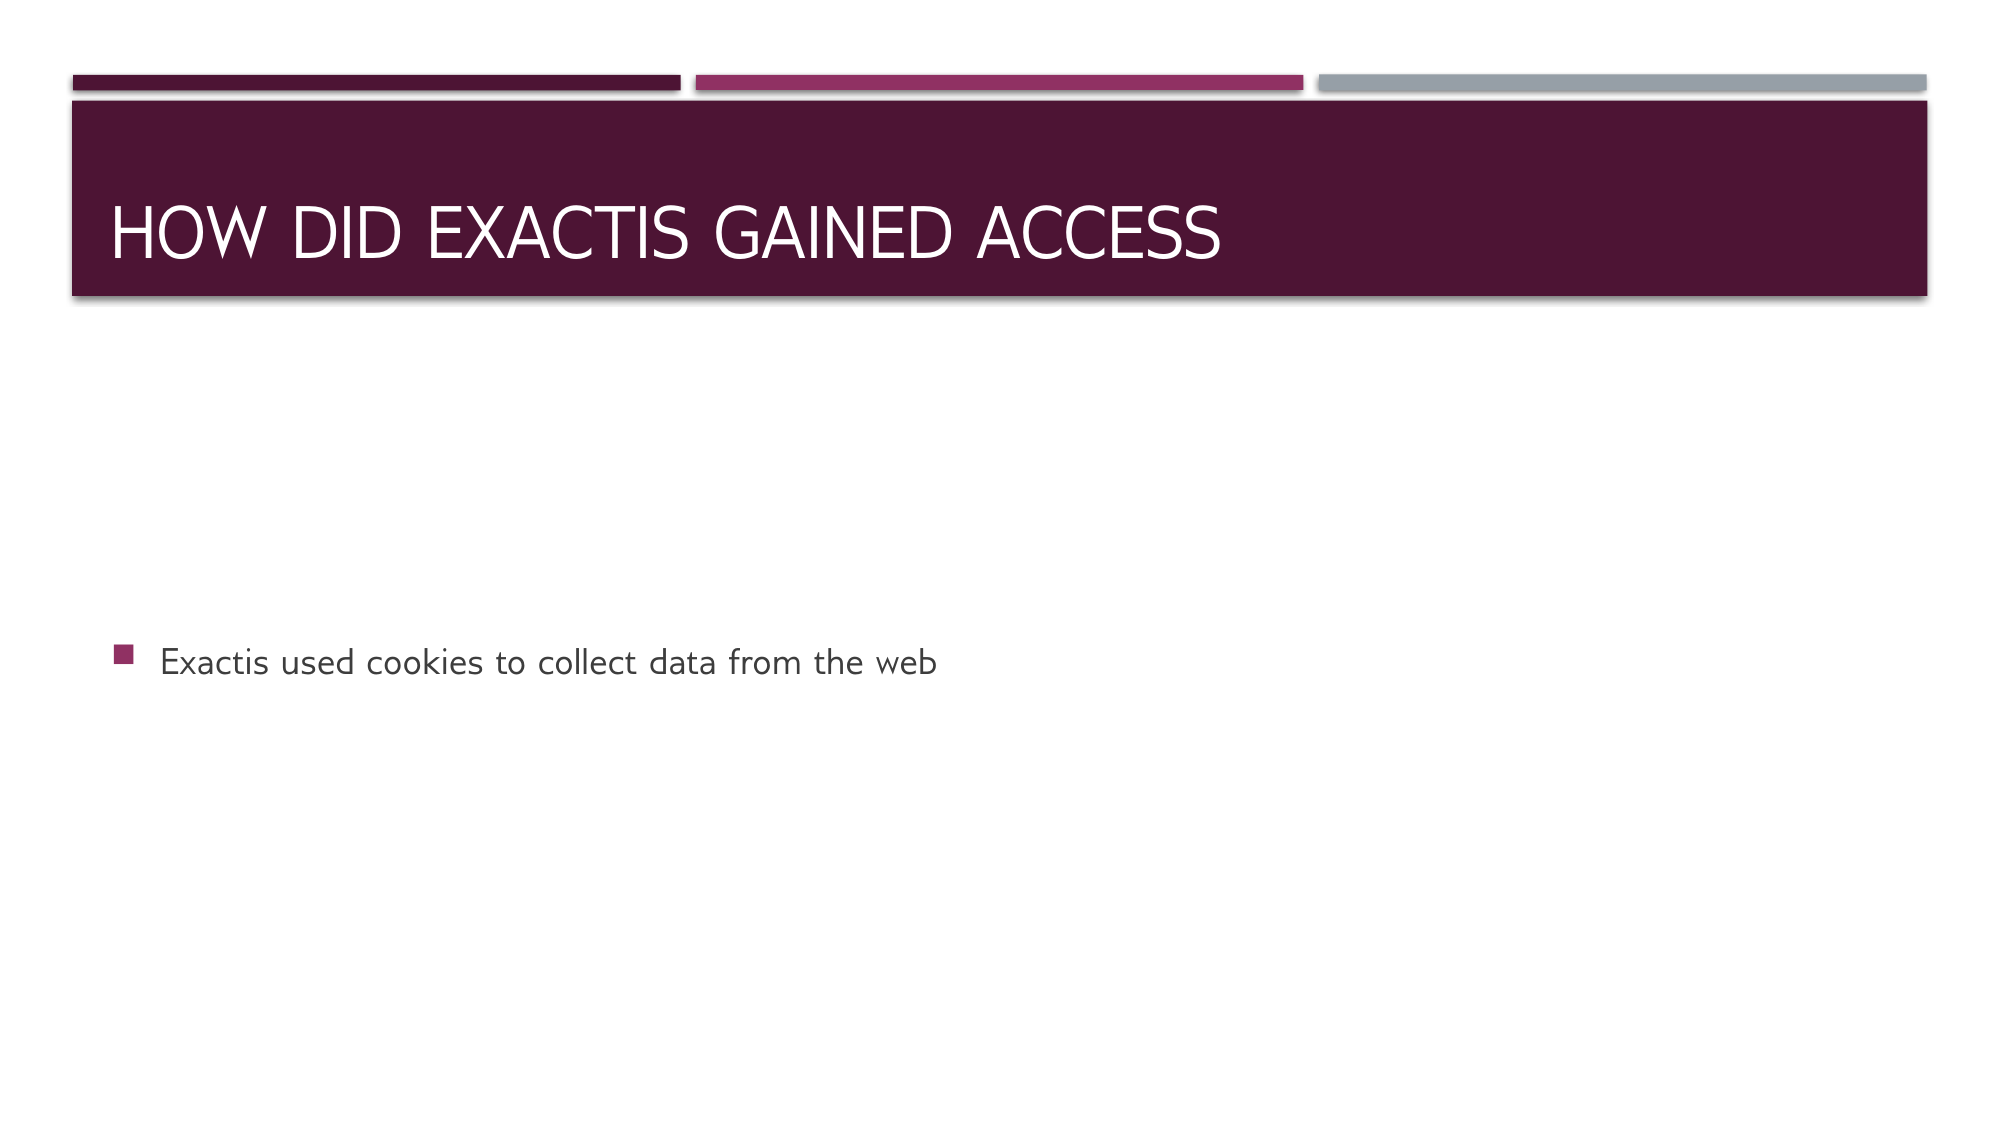

# How did Exactis gained access
Exactis used cookies to collect data from the web